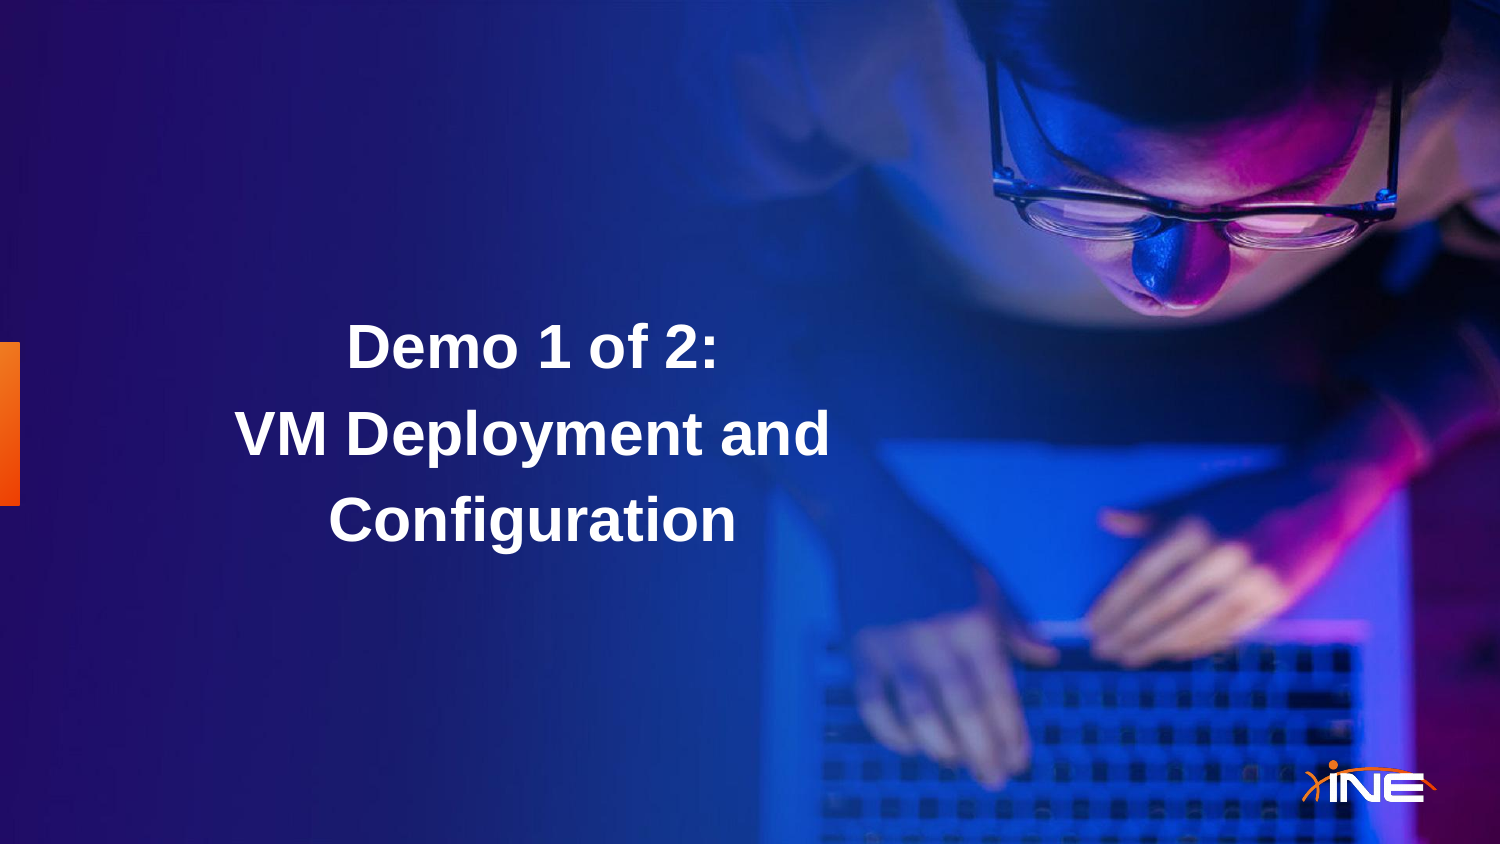

# Demo 1 of 2: VM Deployment and Configuration